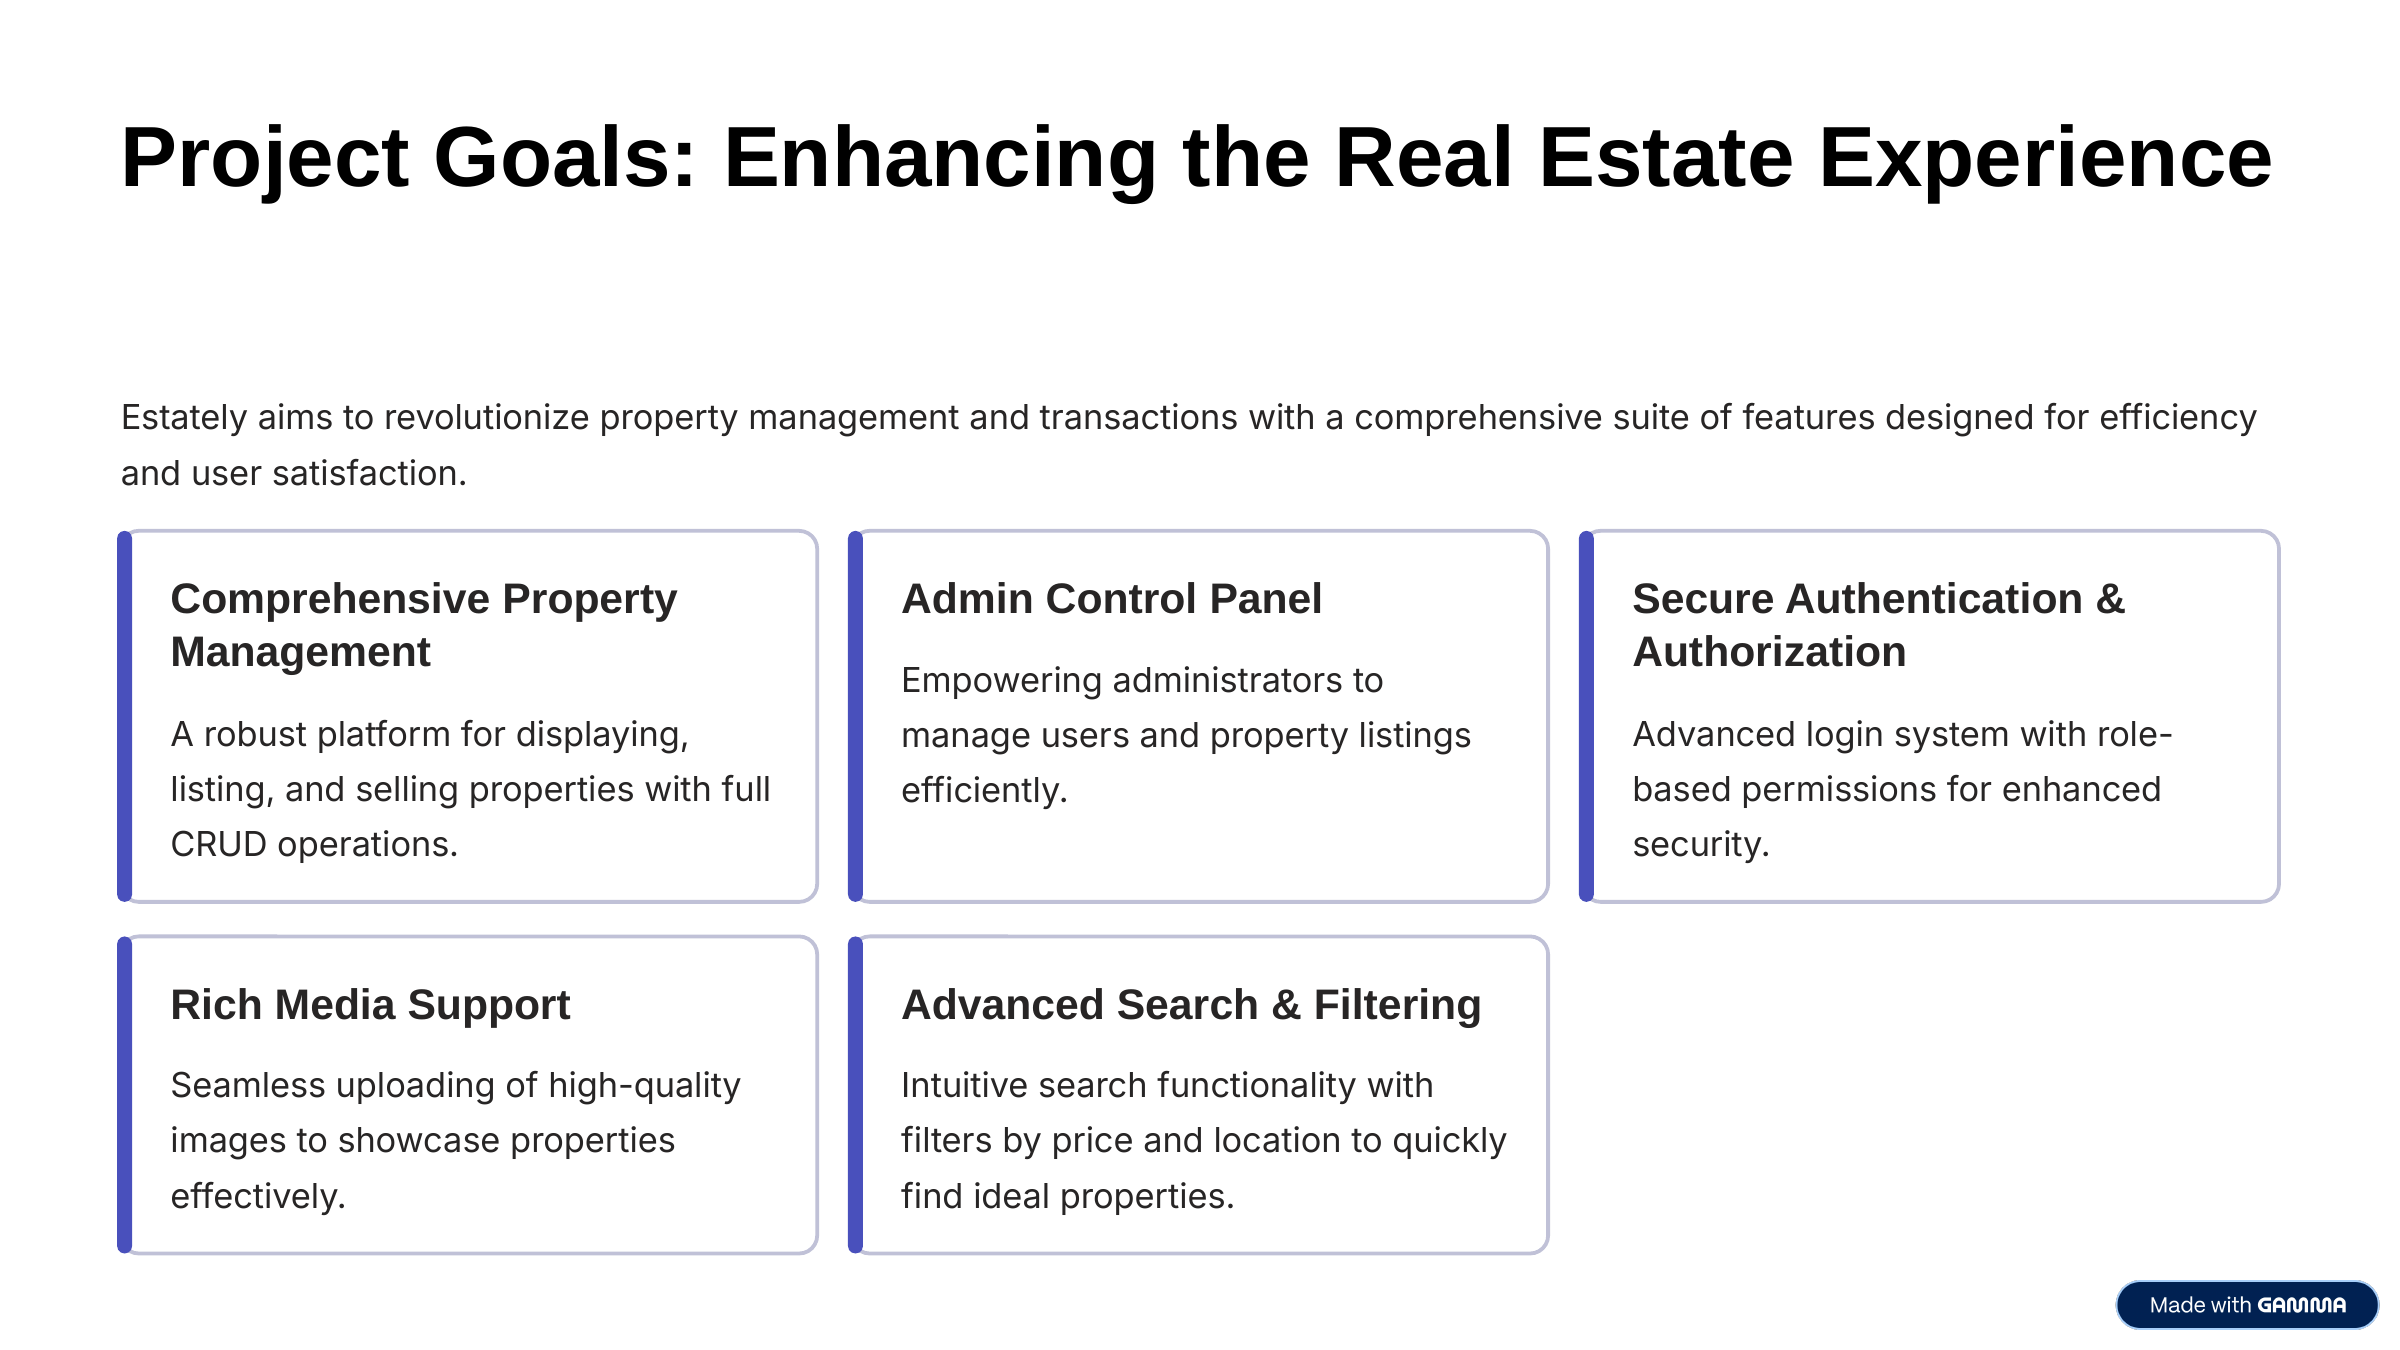

Project Goals: Enhancing the Real Estate Experience
Estately aims to revolutionize property management and transactions with a comprehensive suite of features designed for efficiency and user satisfaction.

Comprehensive Property Management
Admin Control Panel
Secure Authentication & Authorization
Empowering administrators to manage users and property listings efficiently.
A robust platform for displaying, listing, and selling properties with full CRUD operations.
Advanced login system with role-based permissions for enhanced security.

Rich Media Support
Advanced Search & Filtering
Seamless uploading of high-quality images to showcase properties effectively.
Intuitive search functionality with filters by price and location to quickly find ideal properties.